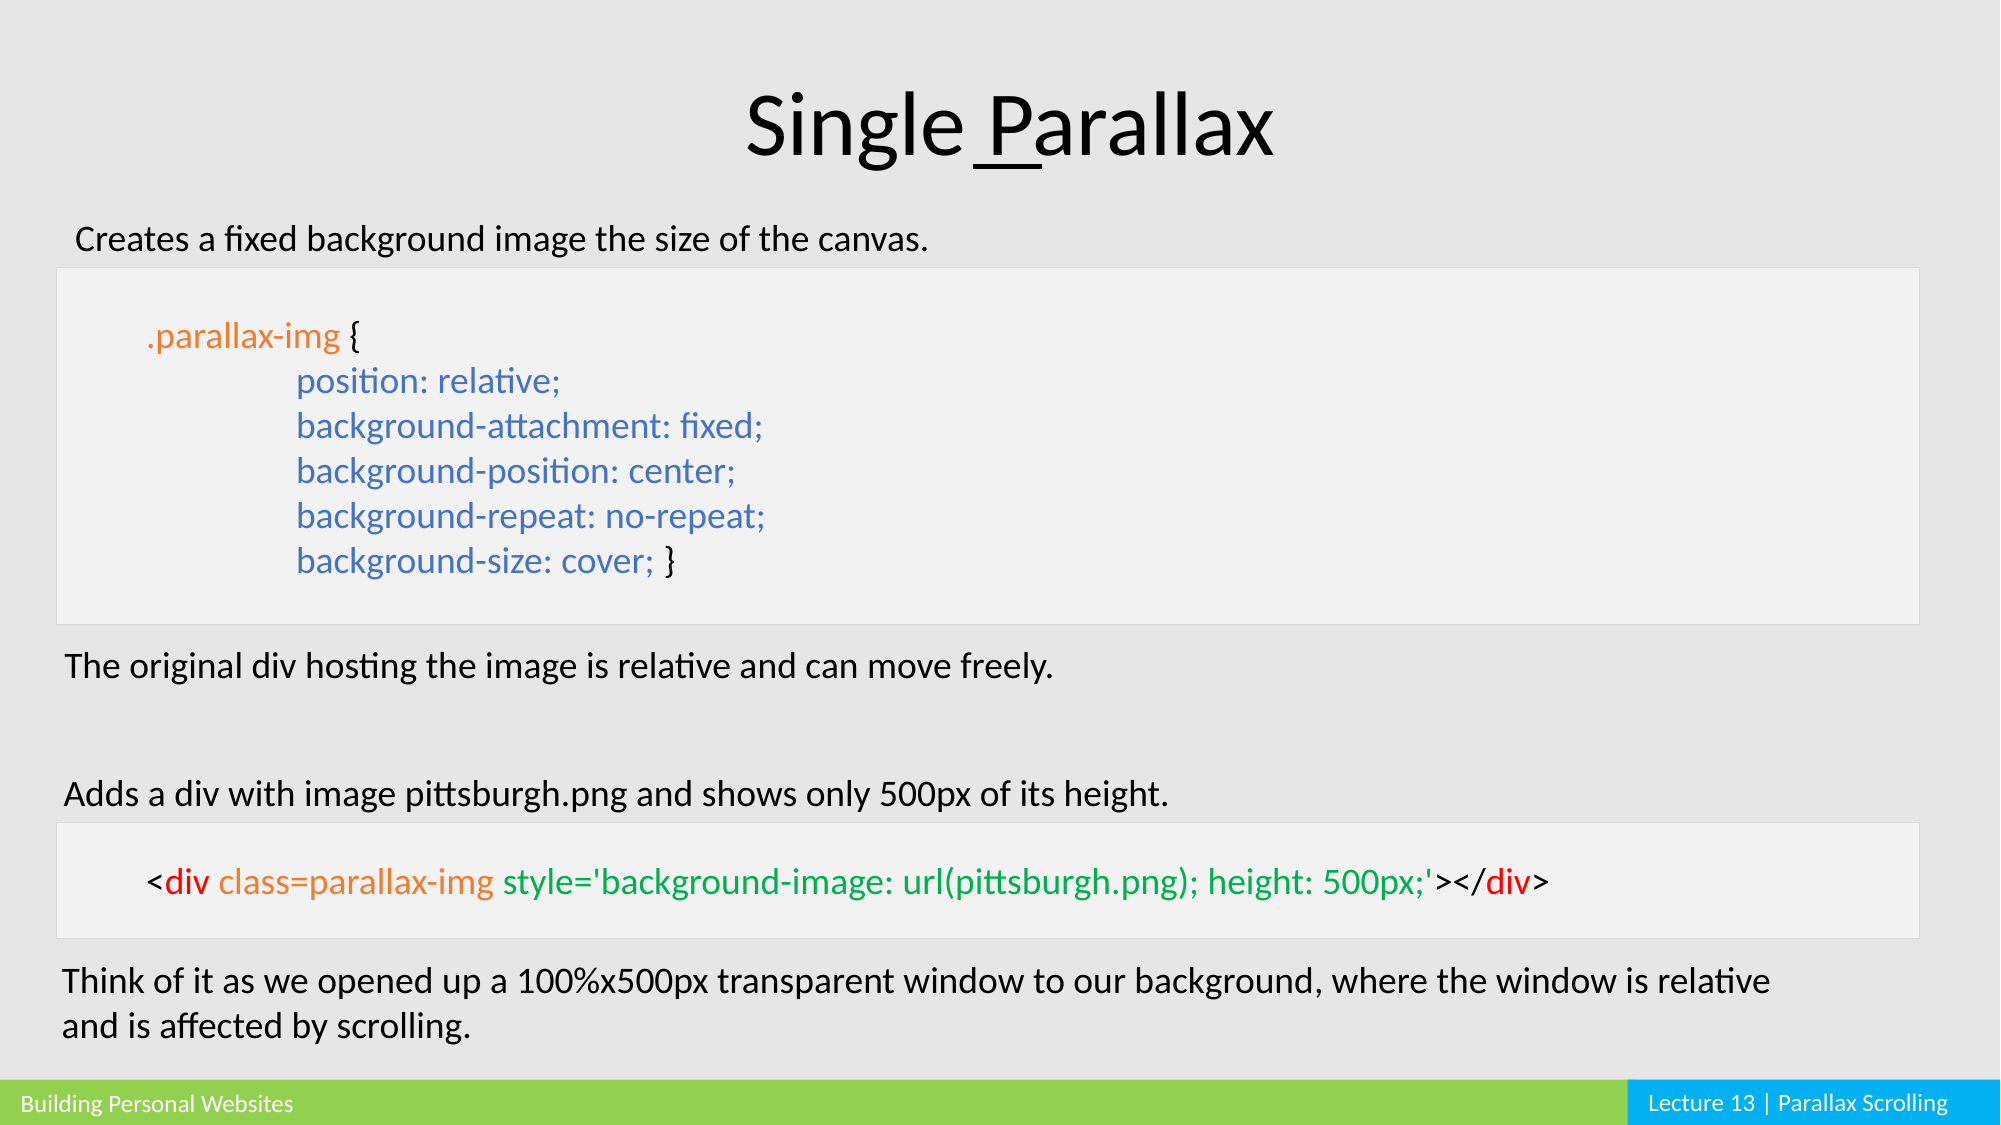

Single Parallax
 Creates a fixed background image the size of the canvas.
.parallax-img {
	position: relative;
 	background-attachment: fixed;
    	background-position: center;
    	background-repeat: no-repeat;
    	background-size: cover; }
The original div hosting the image is relative and can move freely.
Adds a div with image pittsburgh.png and shows only 500px of its height.
<div class=parallax-img style='background-image: url(pittsburgh.png); height: 500px;'></div>
Think of it as we opened up a 100%x500px transparent window to our background, where the window is relative and is affected by scrolling.
Lecture 13 | Parallax Scrolling

Building Personal Websites